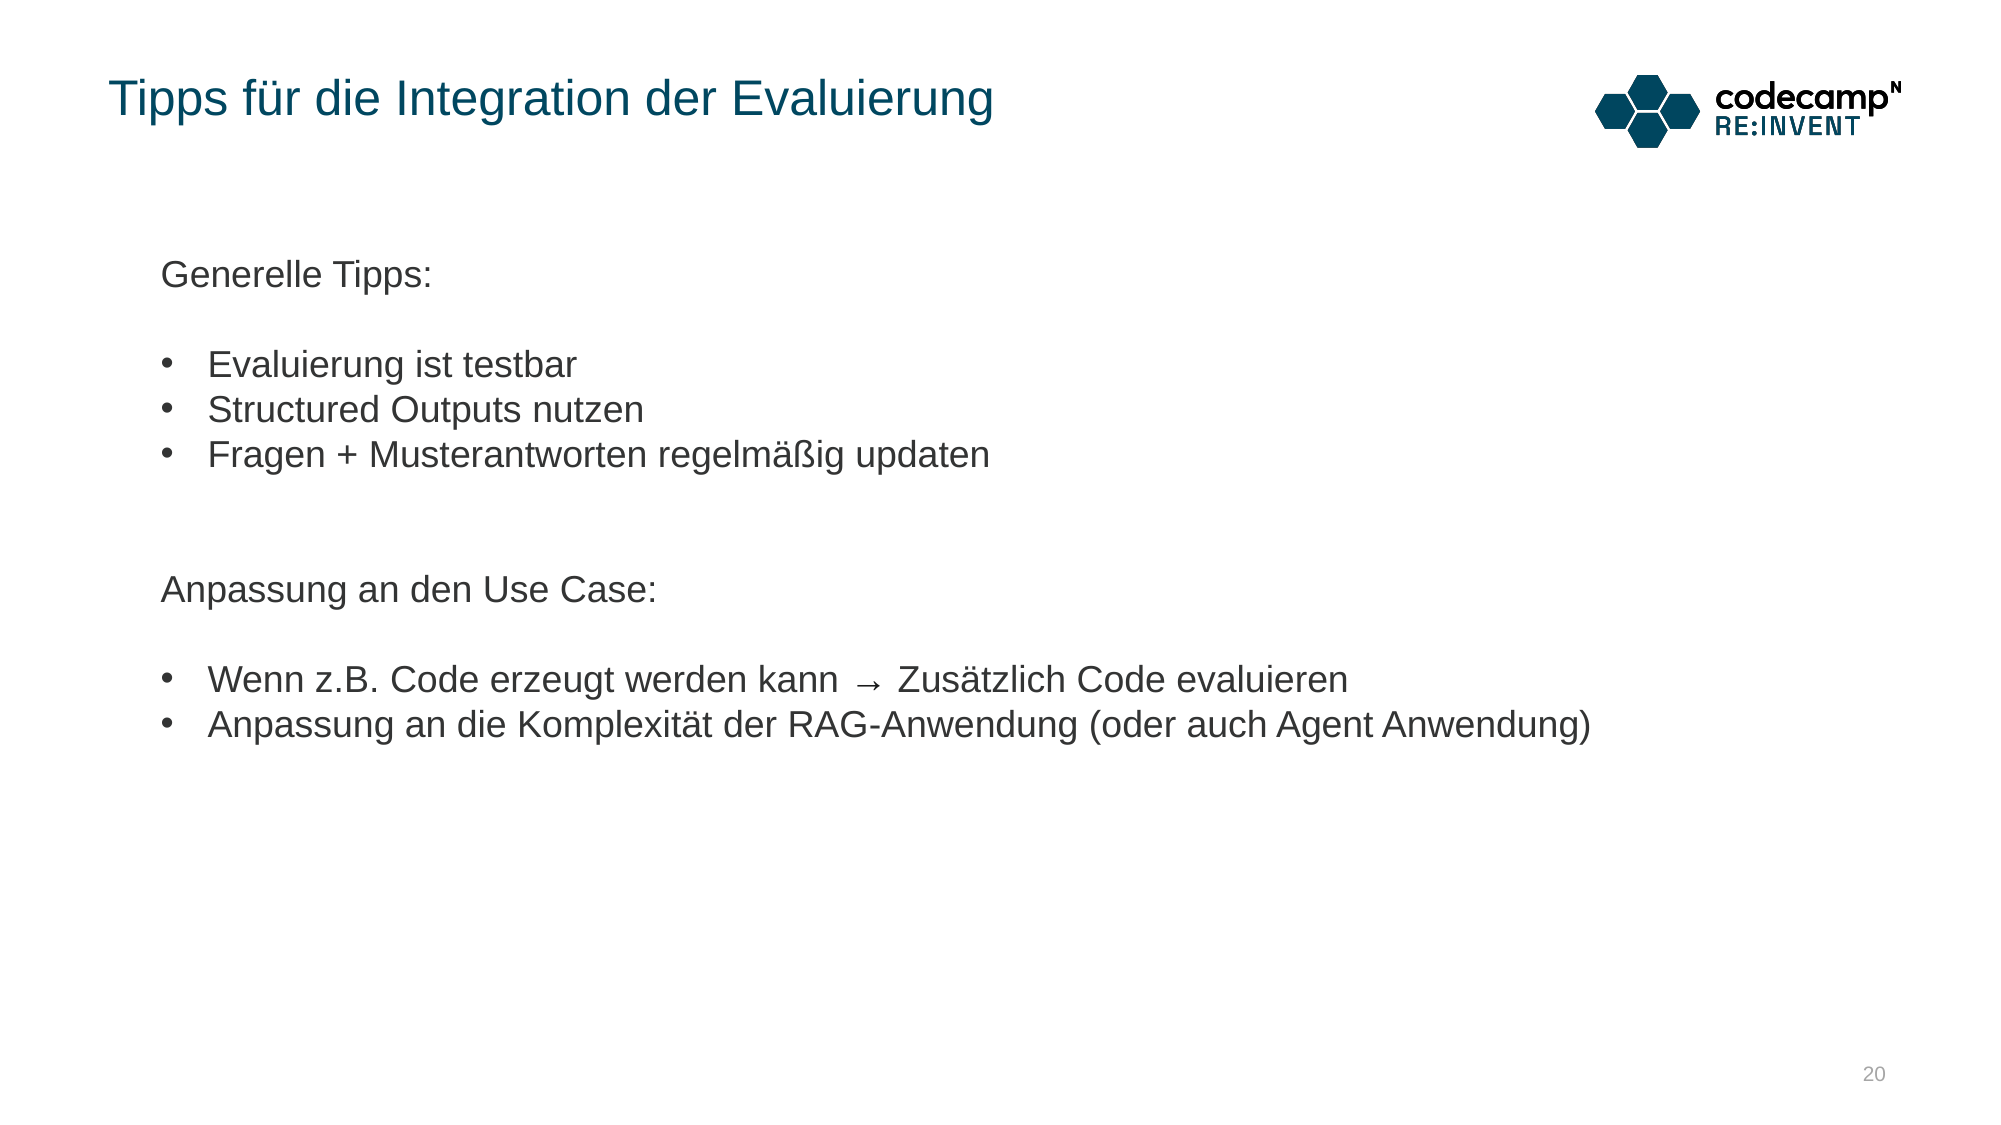

# Tipps für die Integration der Evaluierung
Generelle Tipps:

Evaluierung ist testbar
Structured Outputs nutzen
Fragen + Musterantworten regelmäßig updaten

Anpassung an den Use Case:

Wenn z.B. Code erzeugt werden kann → Zusätzlich Code evaluieren
Anpassung an die Komplexität der RAG-Anwendung (oder auch Agent Anwendung)
20